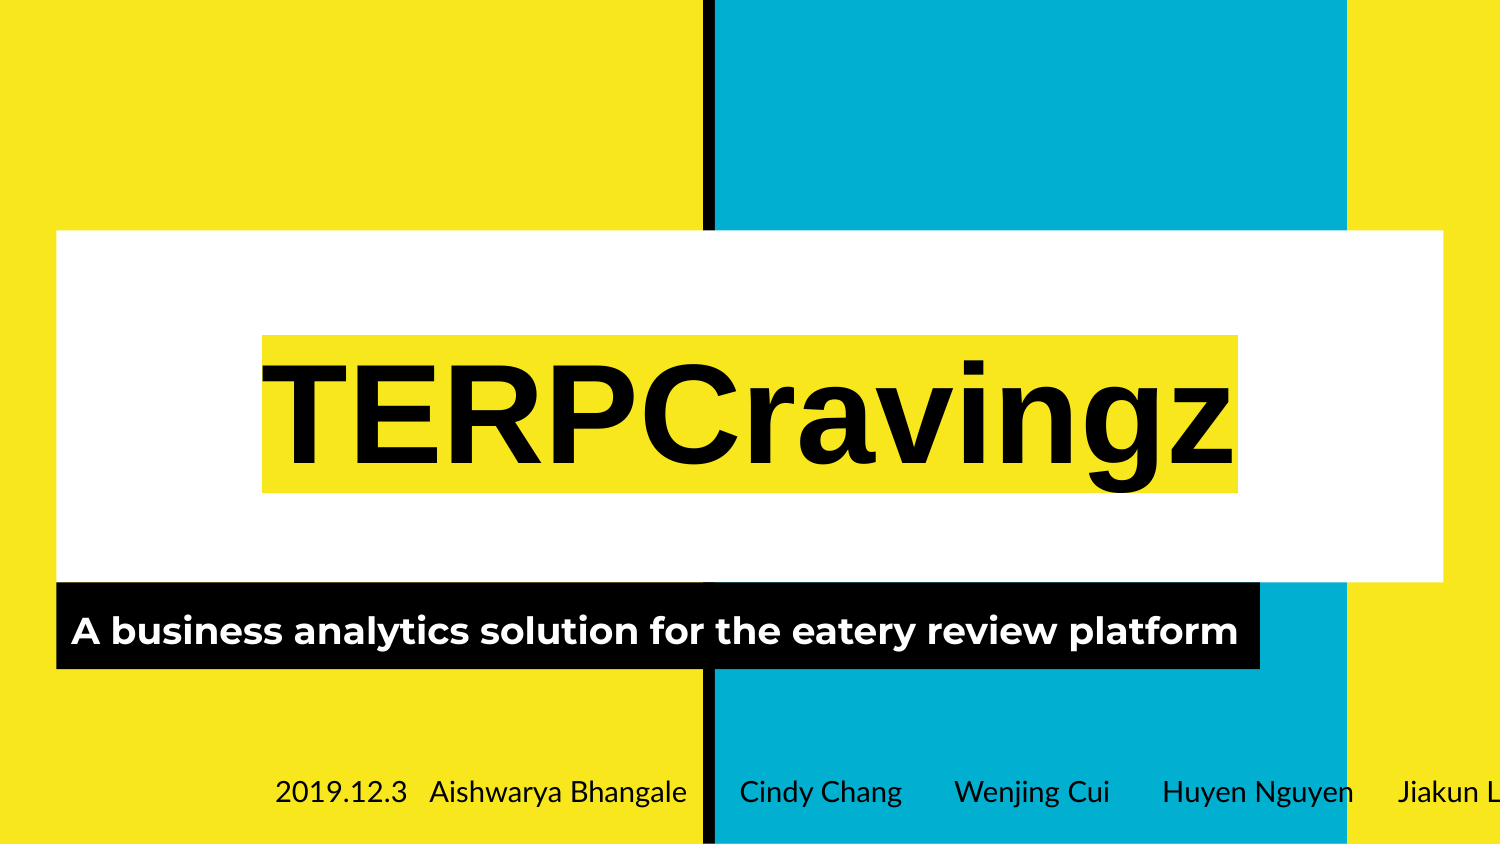

# TERPCravingz
A business analytics solution for the eatery review platform
2019.12.3   Aishwarya Bhangale       Cindy Chang       Wenjing Cui       Huyen Nguyen      Jiakun Luo